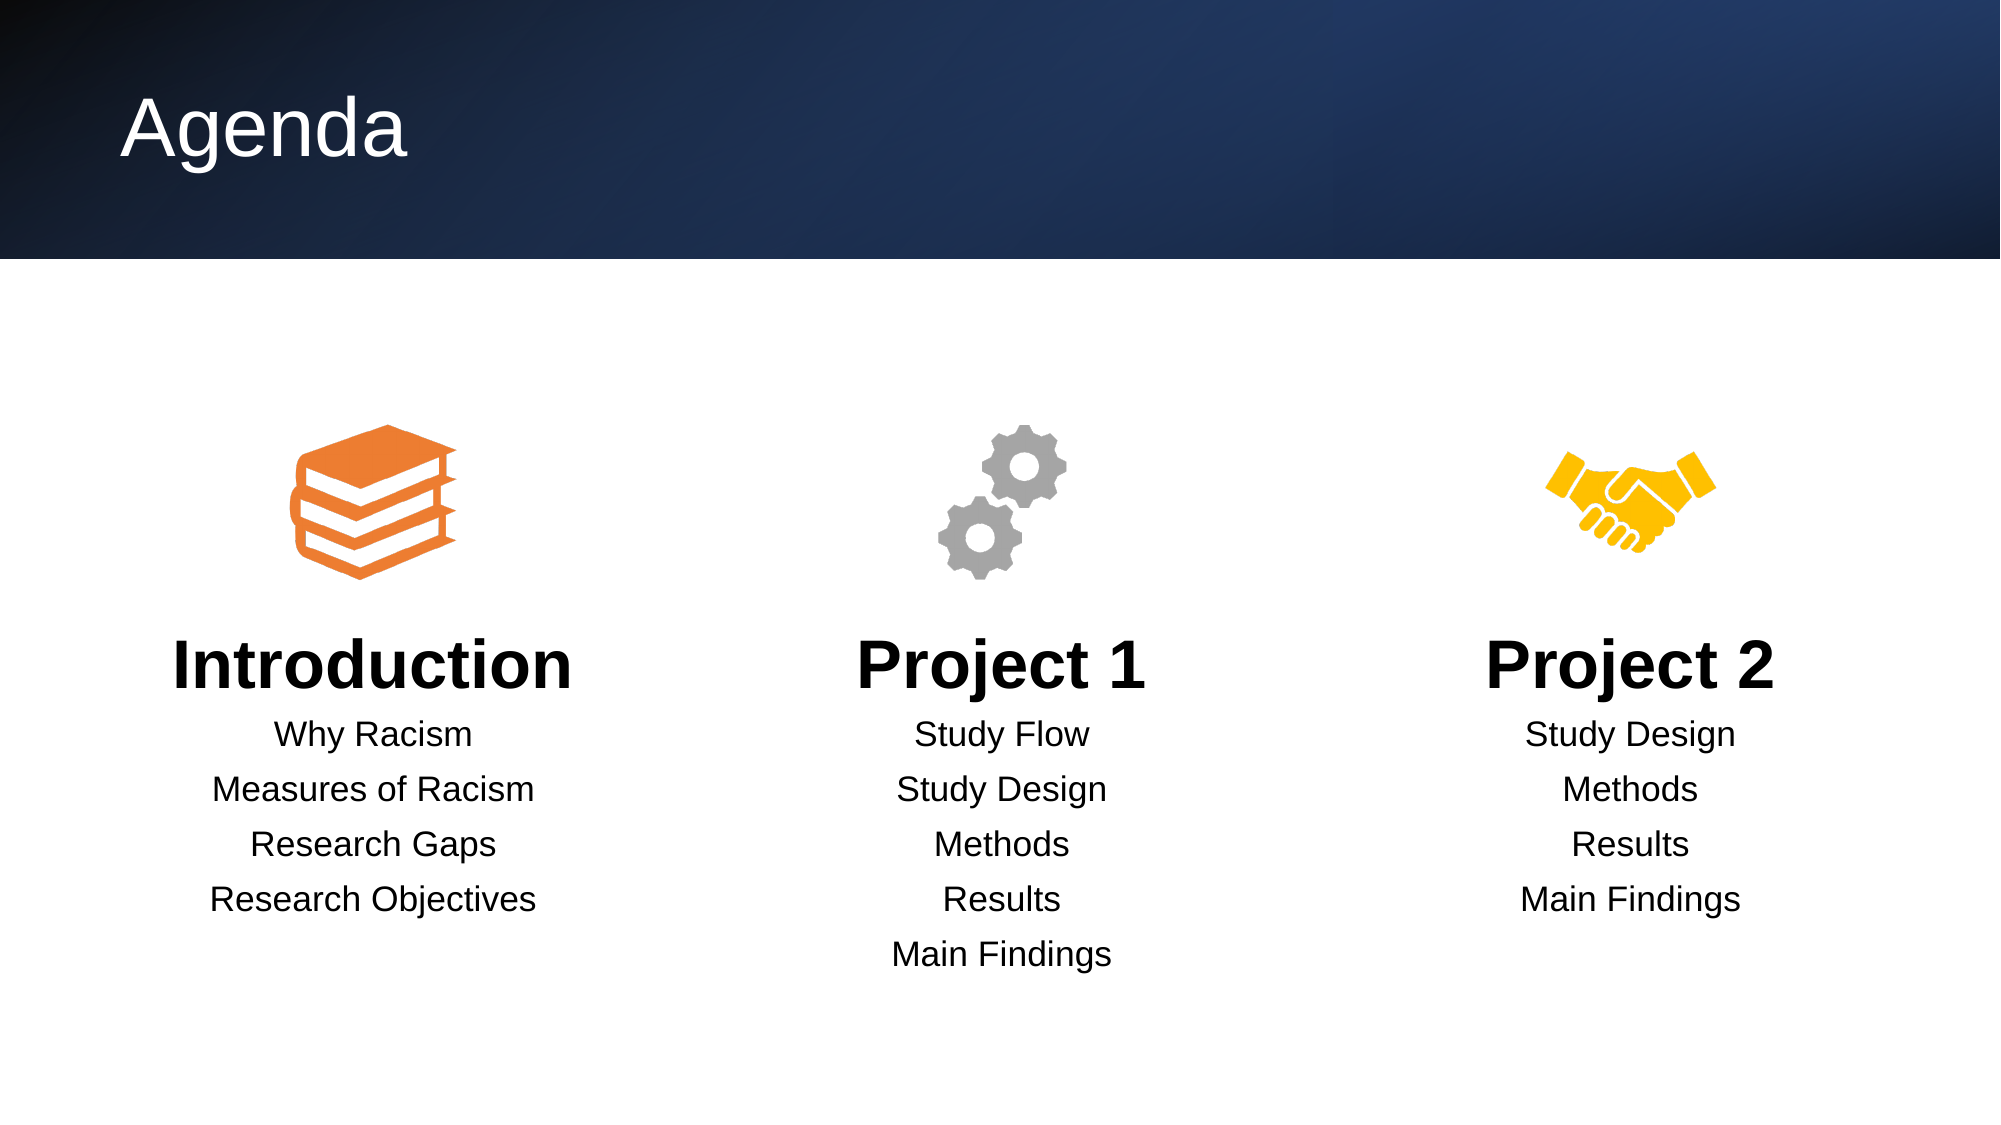

# Agenda
Introduction
Why Racism
Measures of Racism
Research Gaps
Research Objectives
Project 1
Study Flow
Study Design
Methods
Results
Main Findings
Project 2
Study Design
Methods
Results
Main Findings